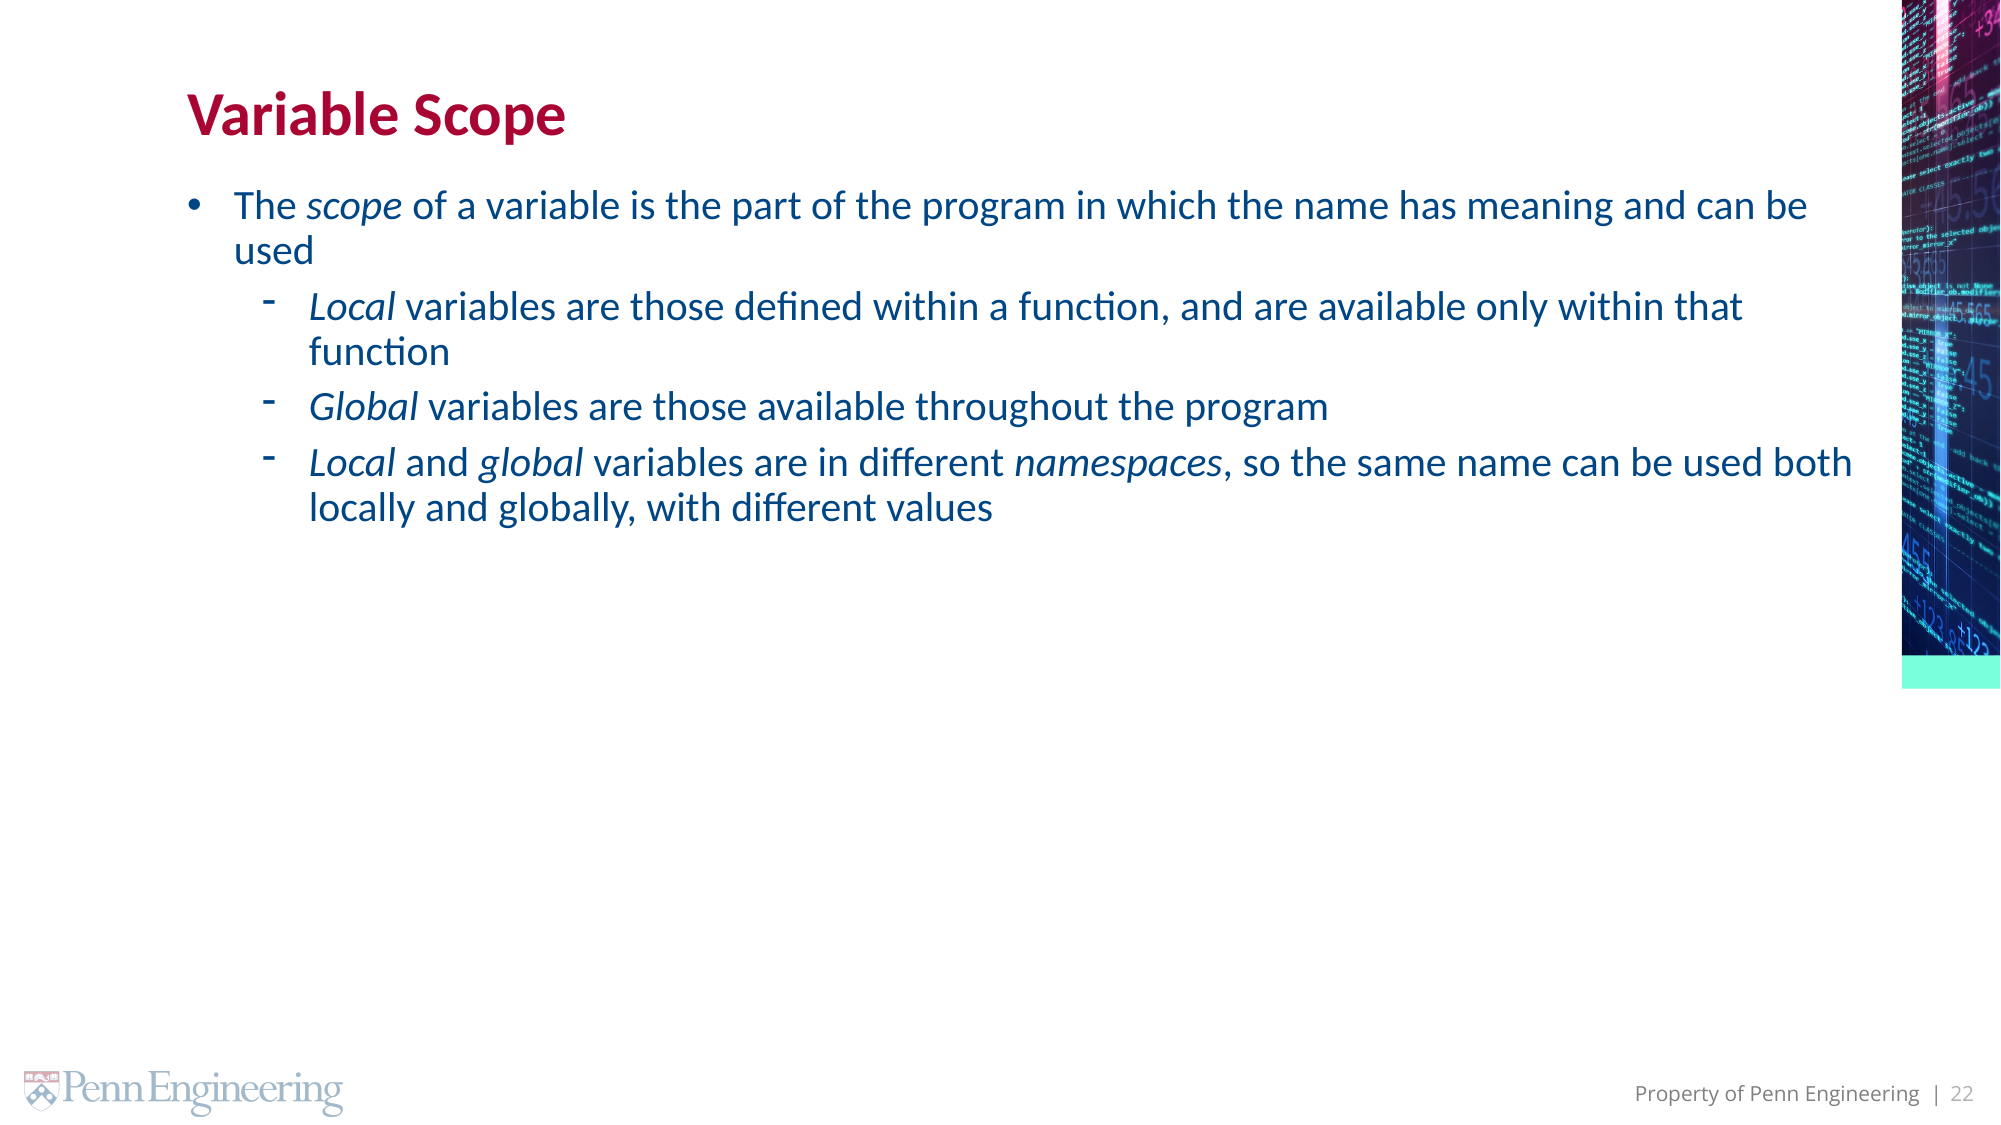

# Variable Scope
The scope of a variable is the part of the program in which the name has meaning and can be used
Local variables are those defined within a function, and are available only within that function
Global variables are those available throughout the program
Local and global variables are in different namespaces, so the same name can be used both locally and globally, with different values

22